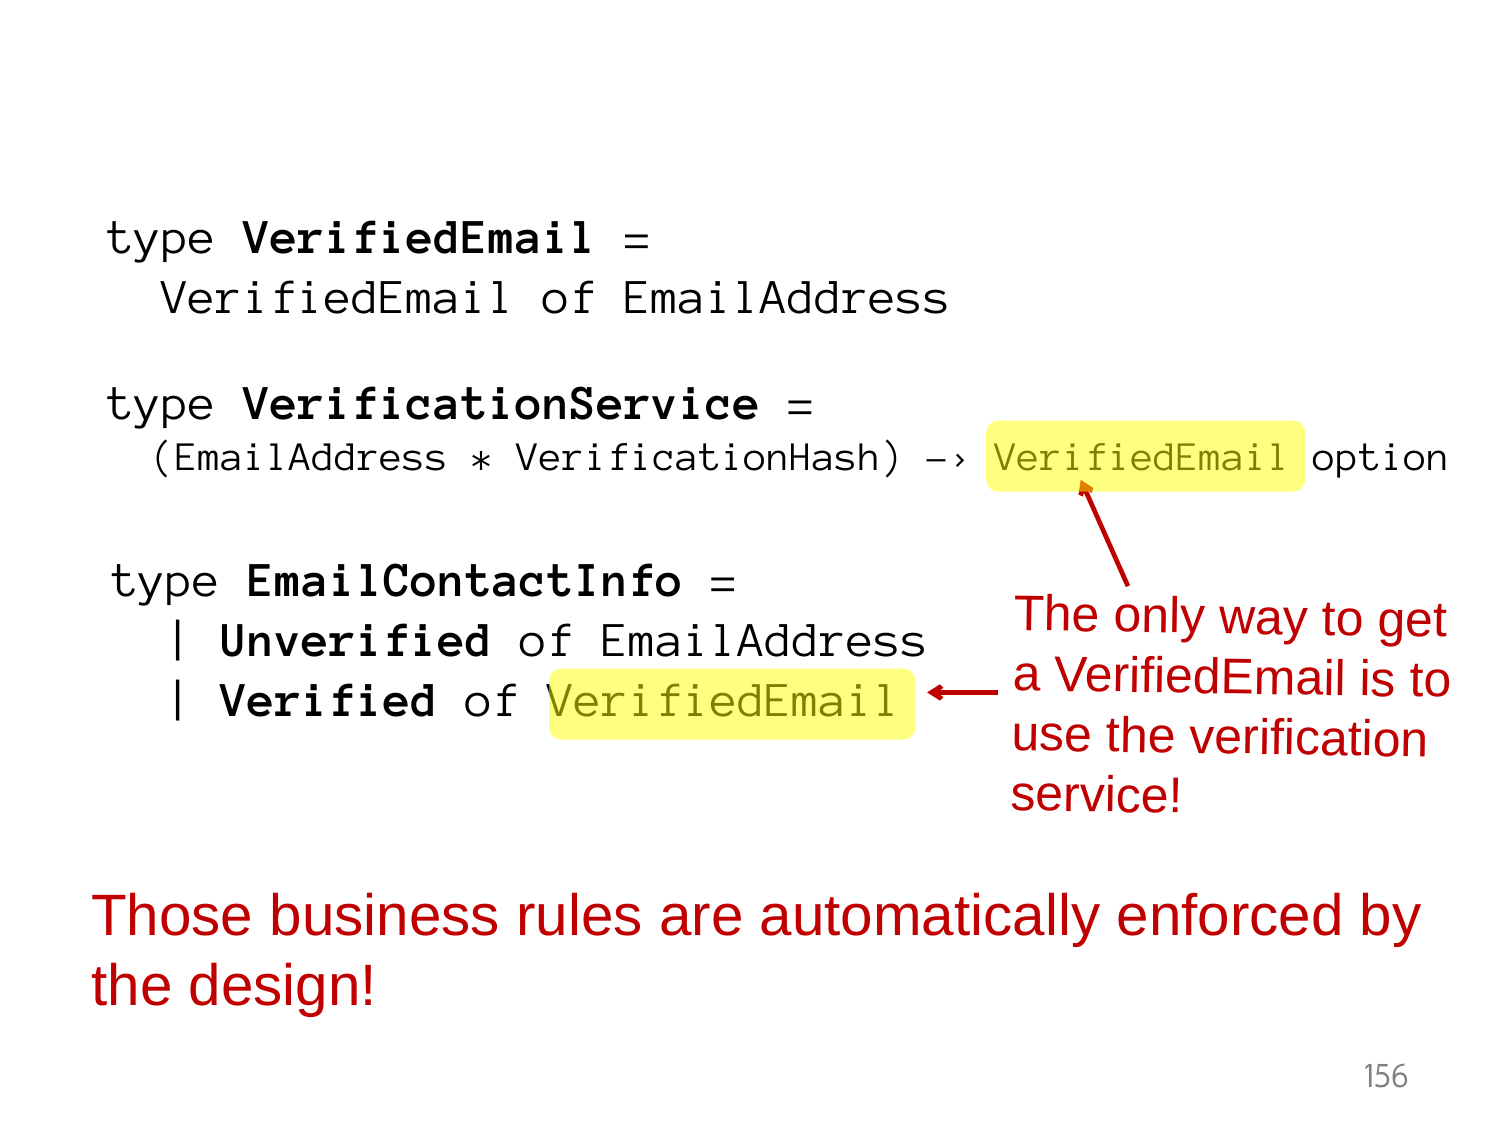

#
type VerifiedEmail =
  VerifiedEmail of EmailAddress
type VerificationService =
  (EmailAddress * VerificationHash) –› VerifiedEmail option

The only way to get a VerifiedEmail is to use the verification service!
type EmailContactInfo =
  | Unverified of EmailAddress
  | Verified of VerifiedEmail

Those business rules are automatically enforced by the design!